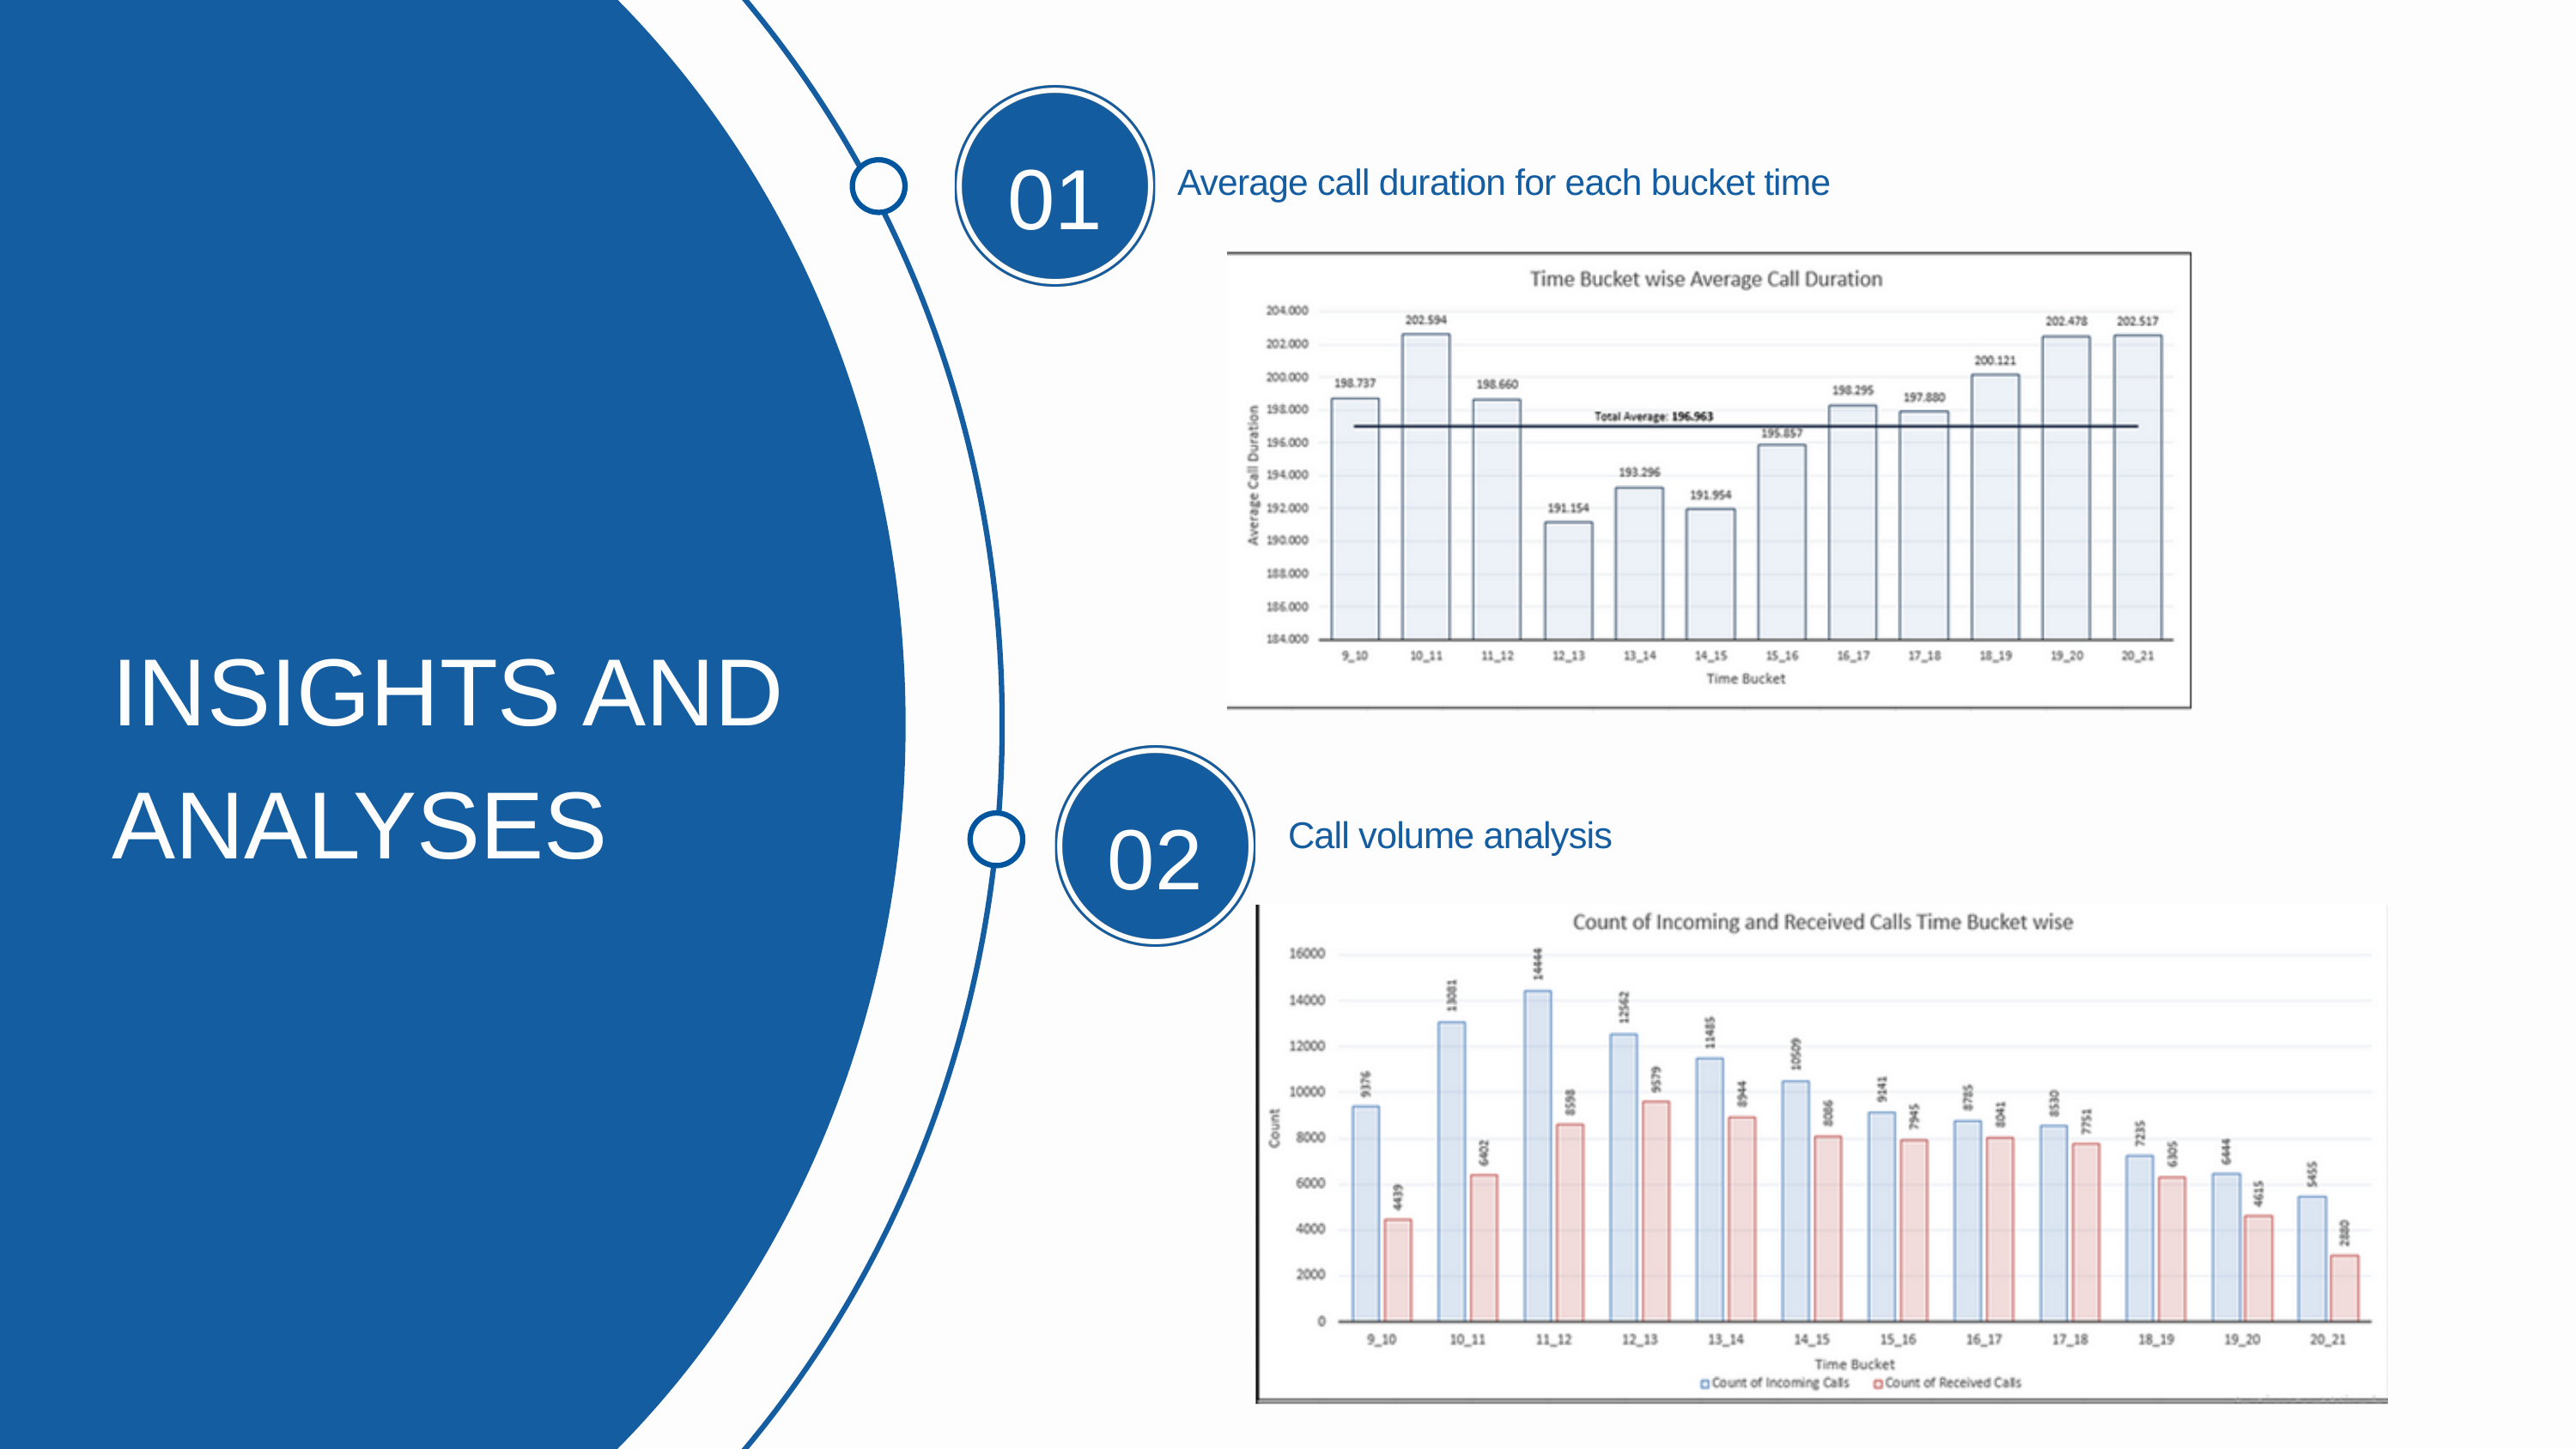

01
Average call duration for each bucket time

INSIGHTS AND ANALYSES

02
Call volume analysis